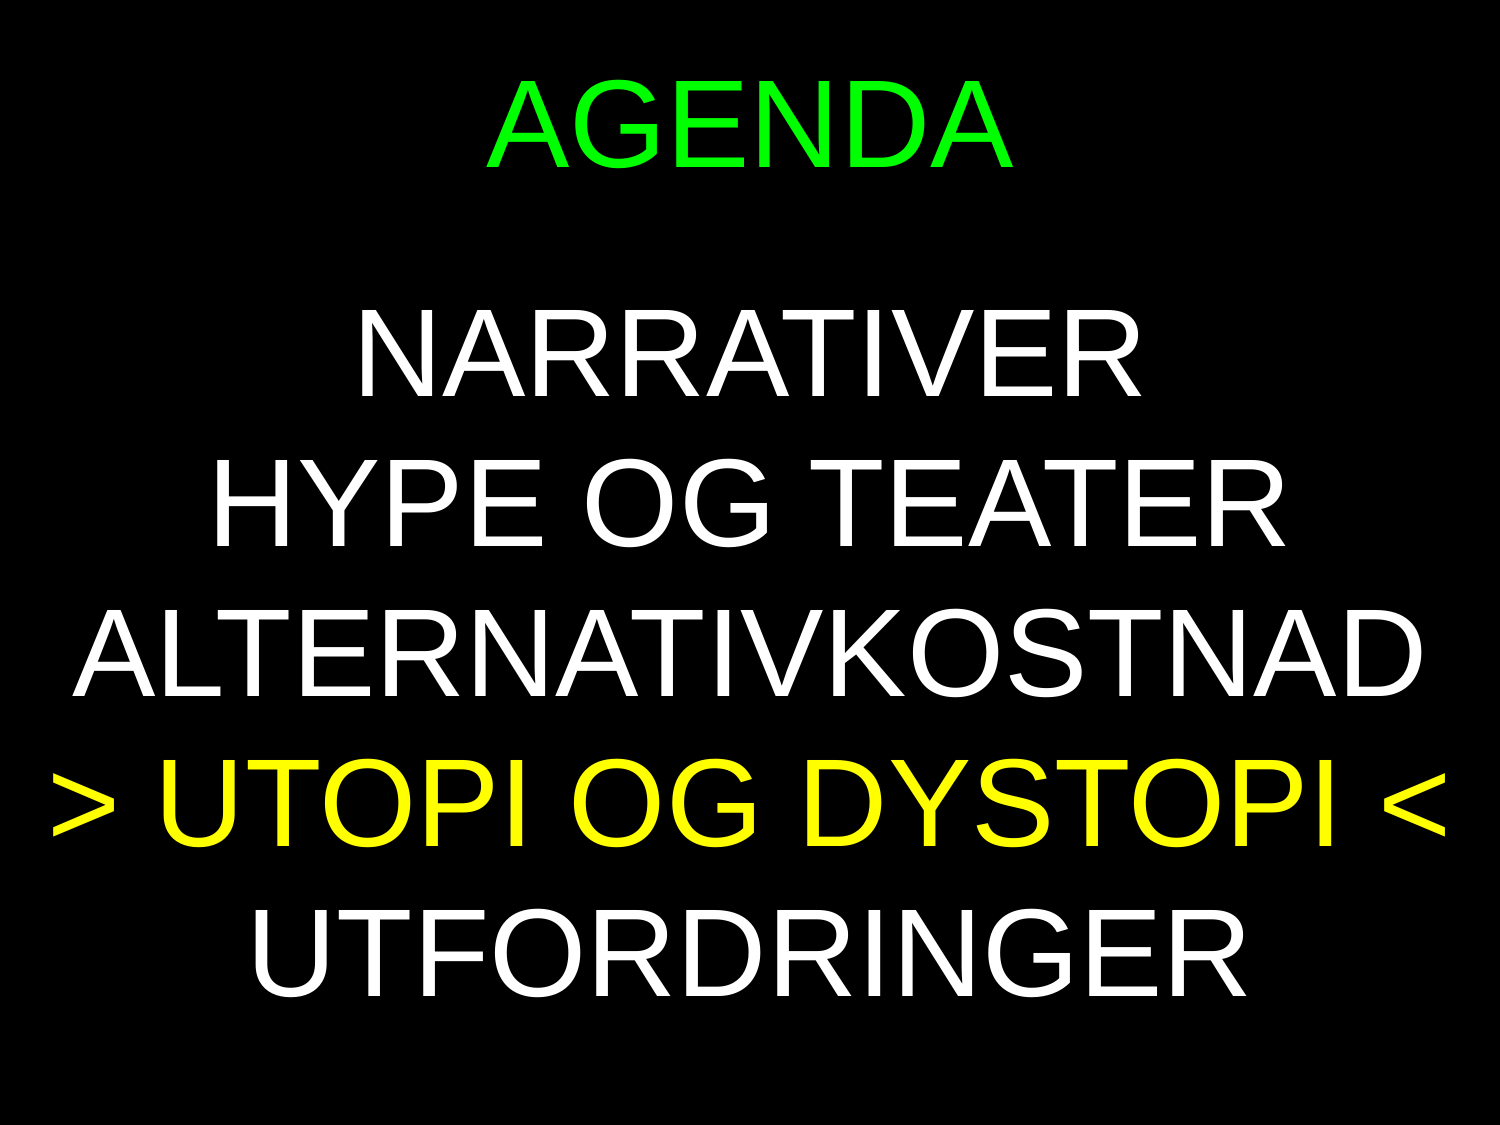

AGENDA
NARRATIVER
HYPE OG TEATER
ALTERNATIVKOSTNAD
> UTOPI OG DYSTOPI <
UTFORDRINGER